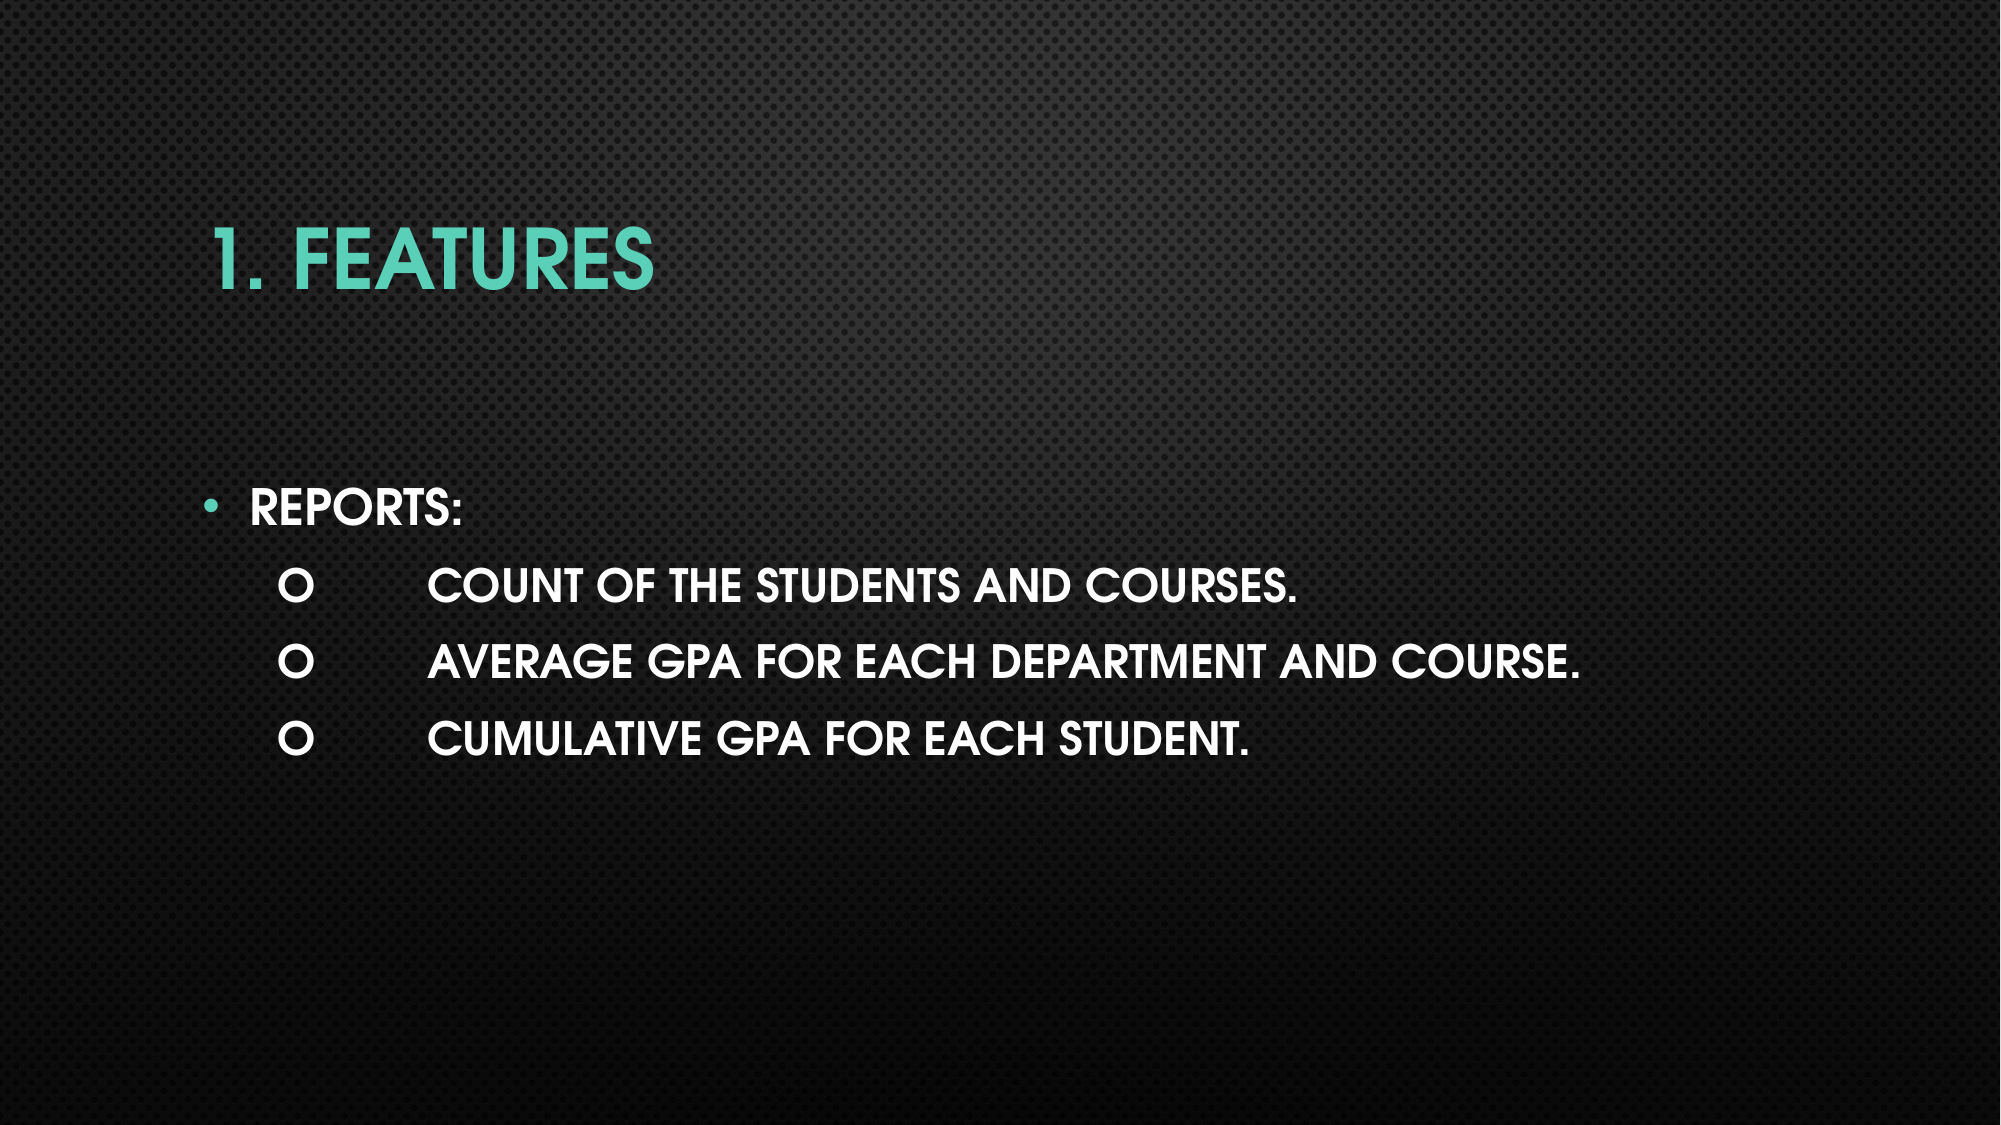

# 1. Features
Reports:
o	Count of the students and courses.
o	Average GPA for each department and course.
o	Cumulative GPA for each student.